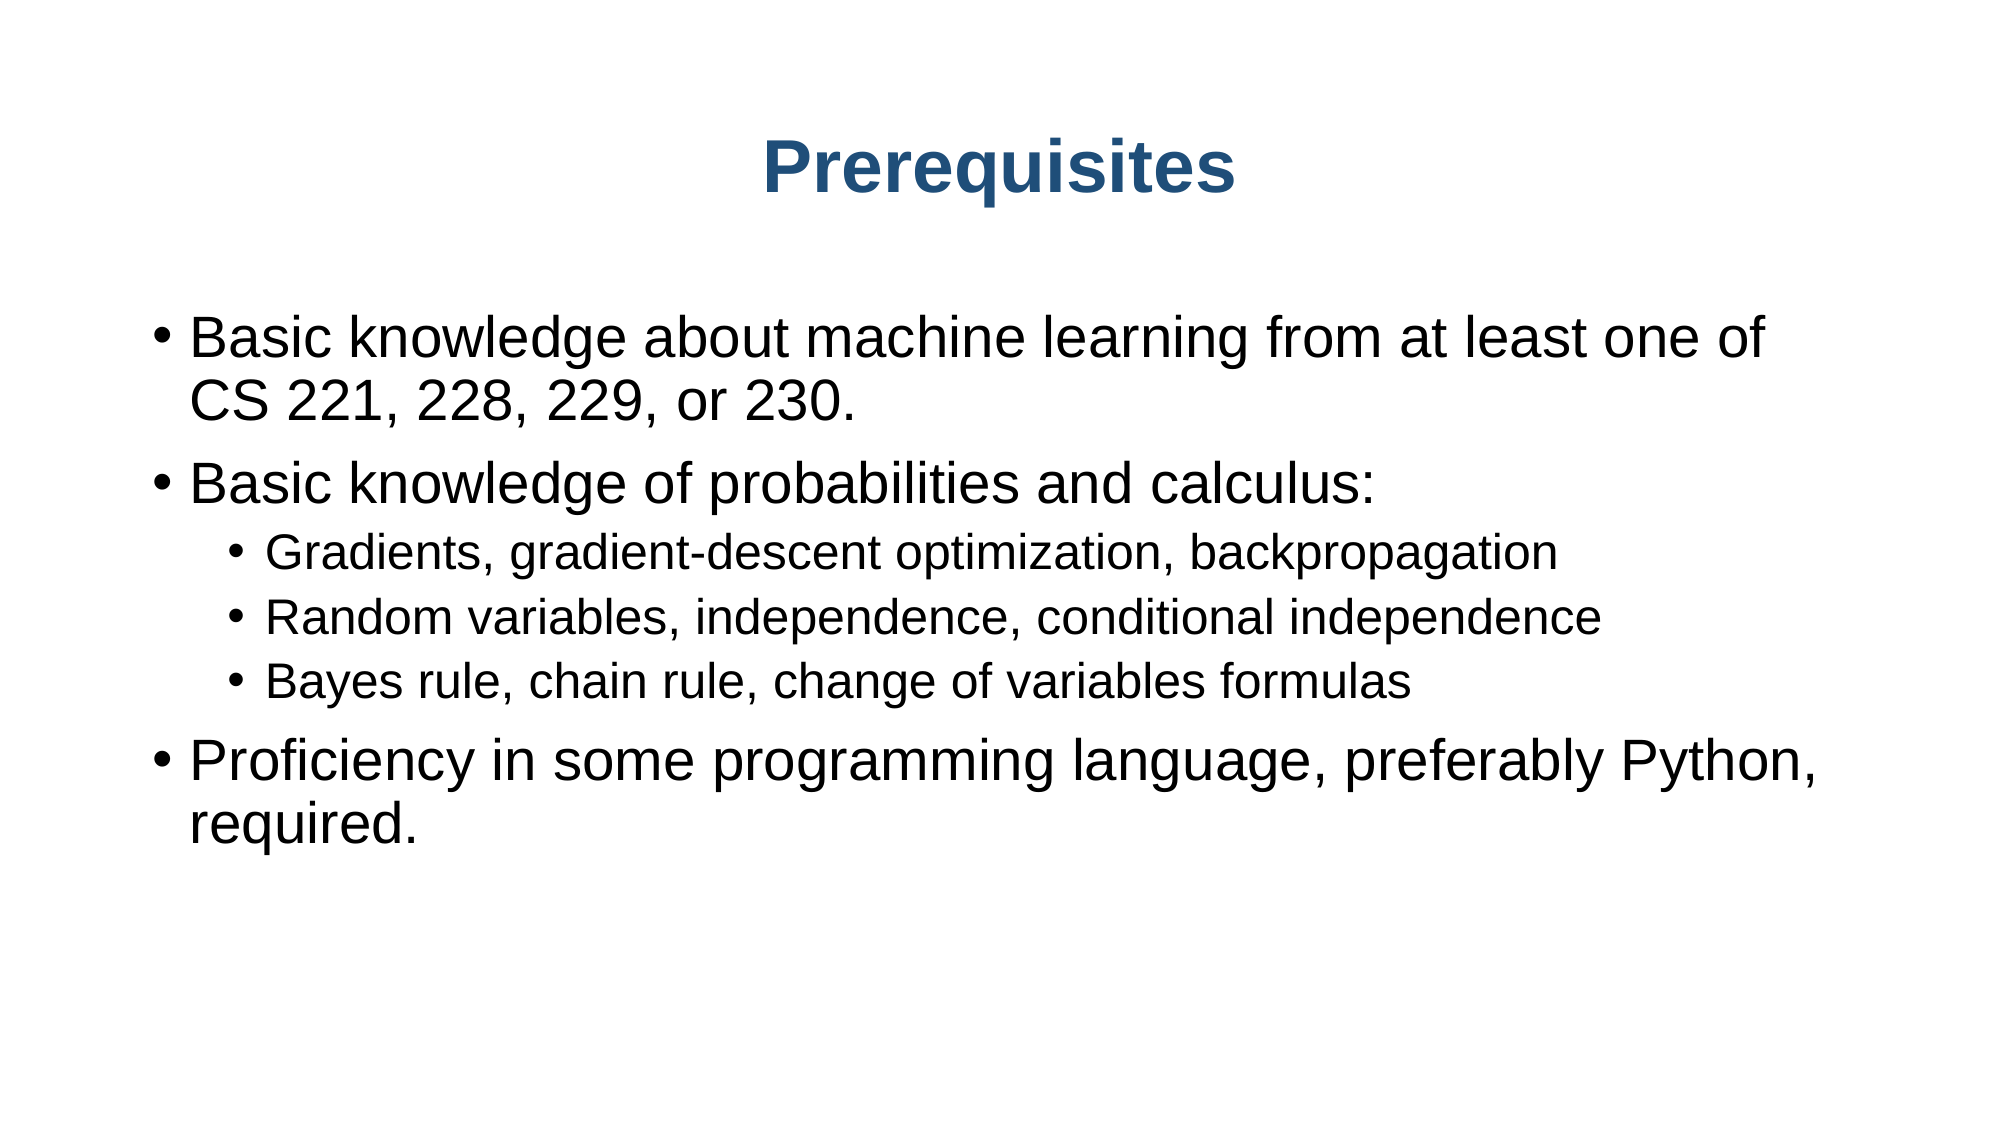

# Prerequisites
Basic knowledge about machine learning from at least one of CS 221, 228, 229, or 230.
Basic knowledge of probabilities and calculus:
Gradients, gradient-descent optimization, backpropagation
Random variables, independence, conditional independence
Bayes rule, chain rule, change of variables formulas
Proficiency in some programming language, preferably Python, required.